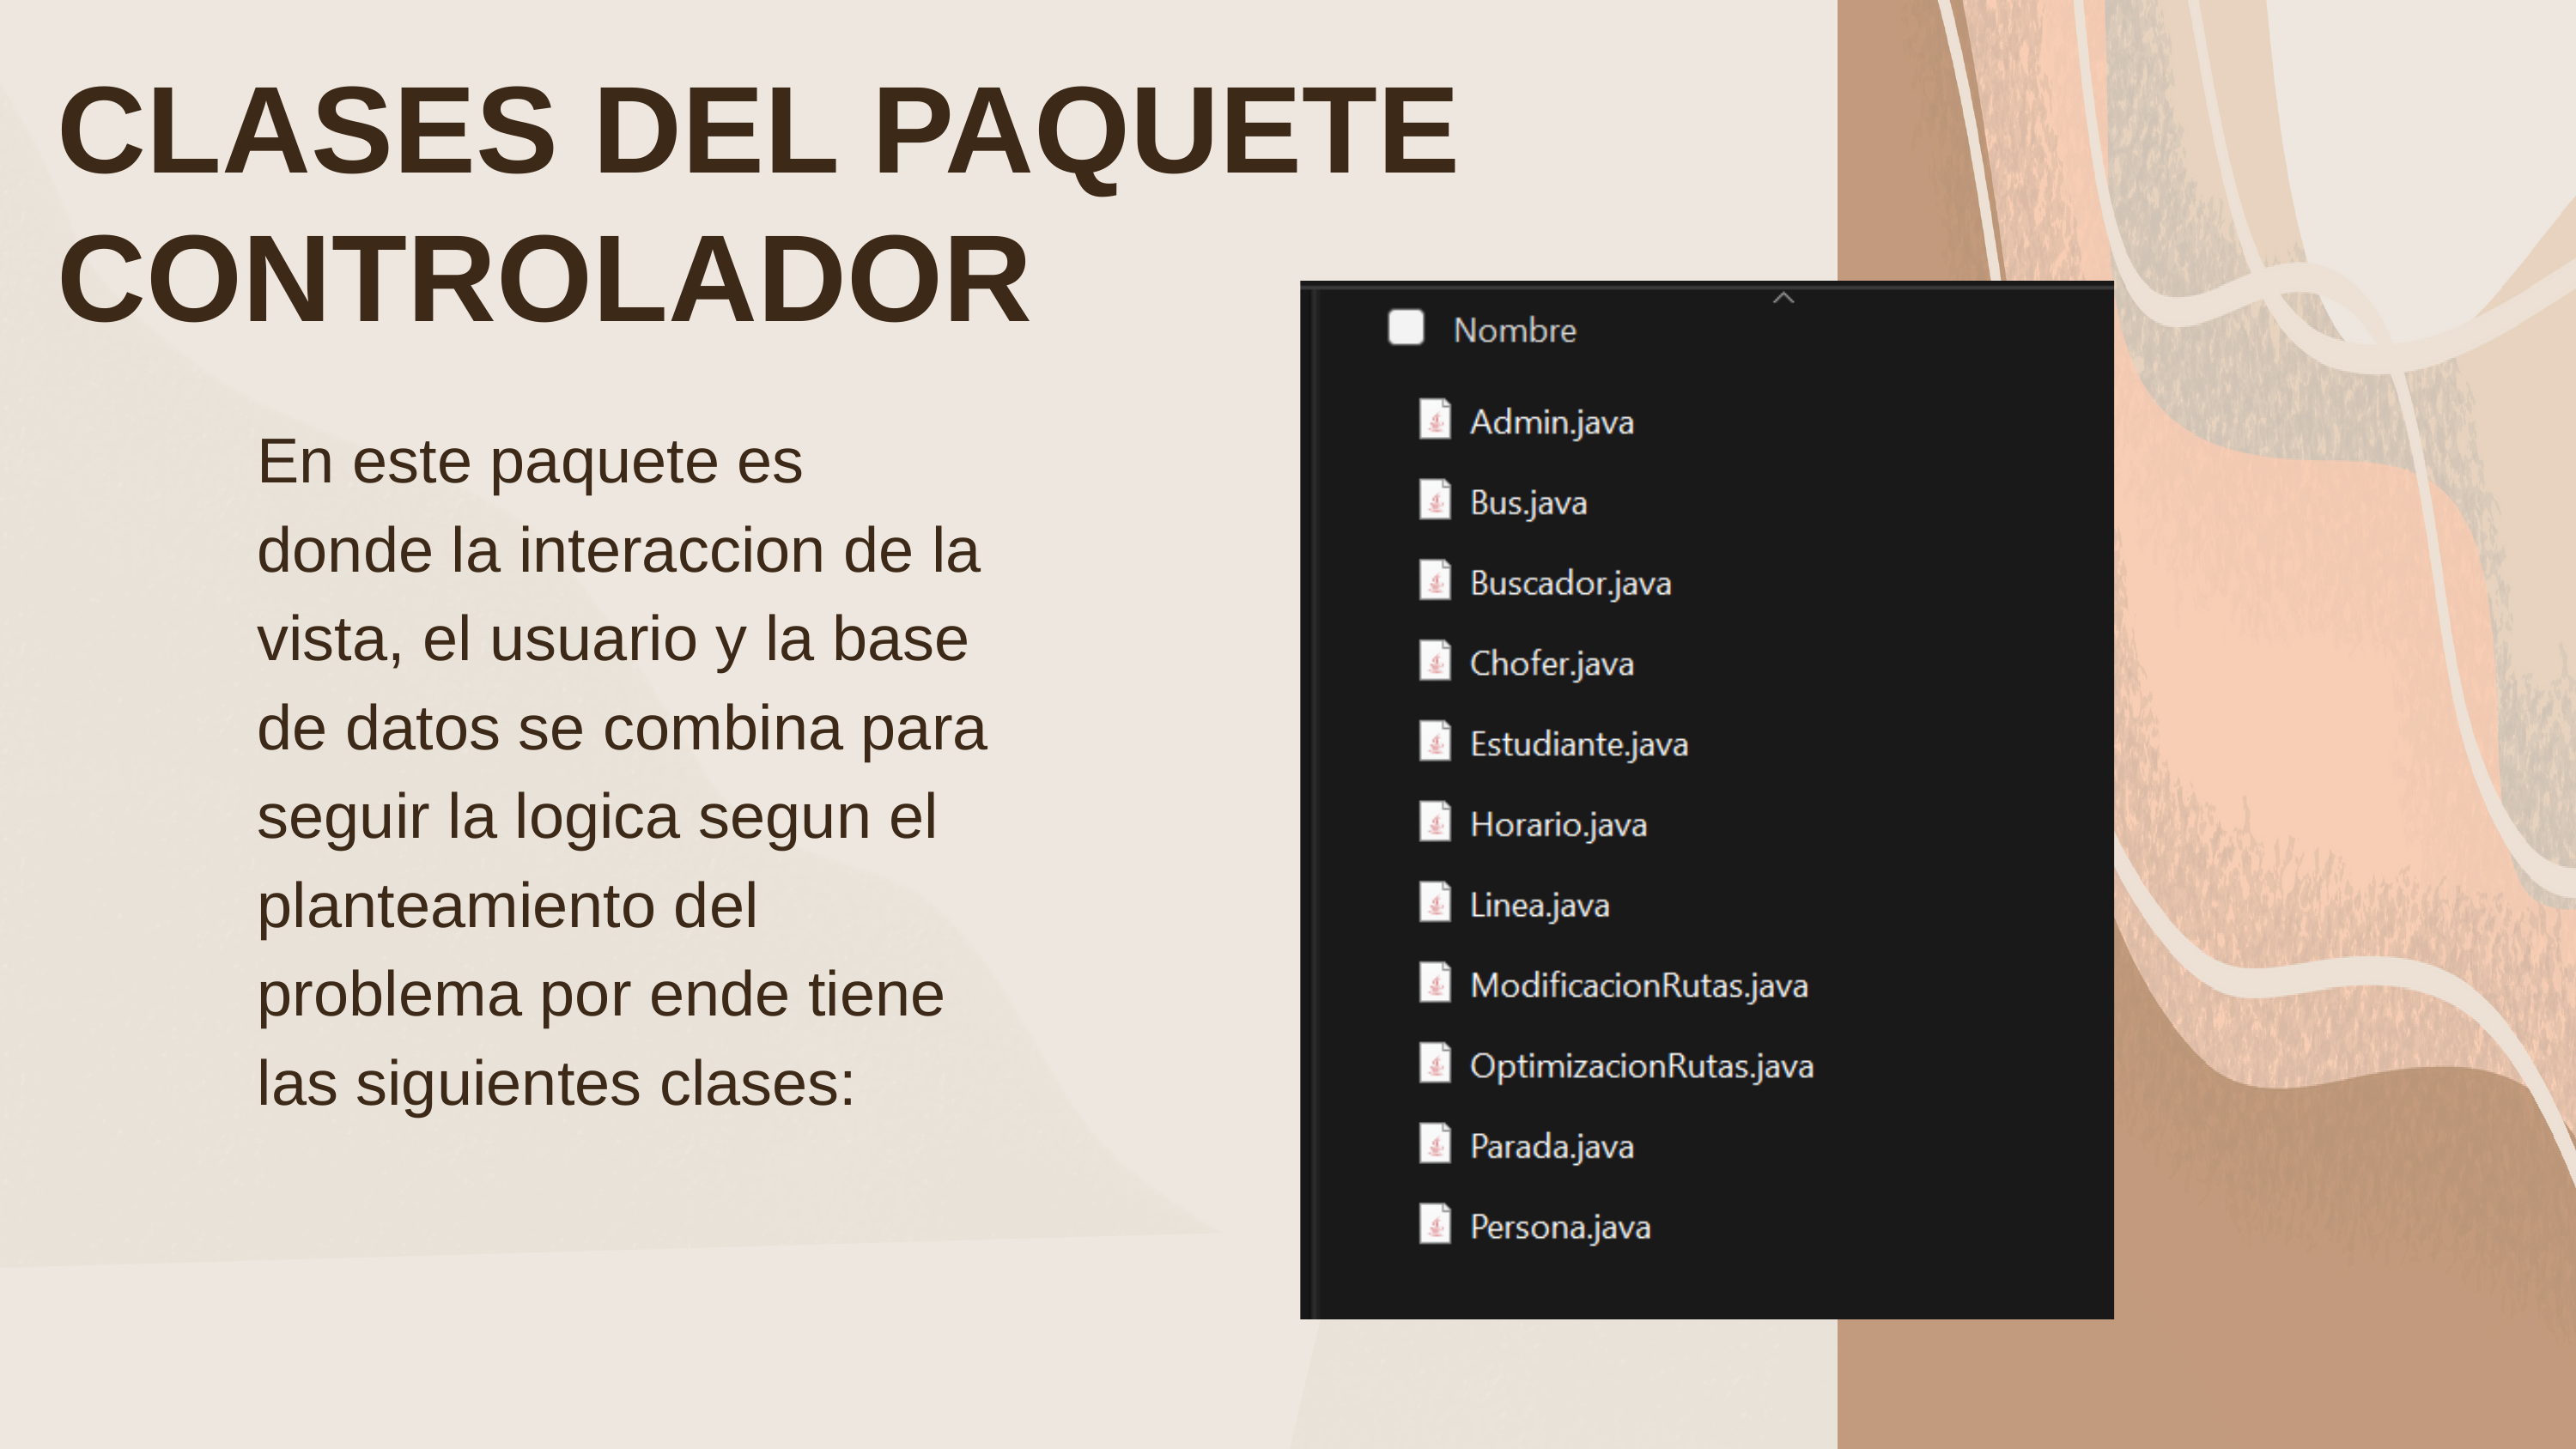

CLASES DEL PAQUETE CONTROLADOR

En este paquete es donde la interaccion de la vista, el usuario y la base de datos se combina para seguir la logica segun el planteamiento del problema por ende tiene las siguientes clases: